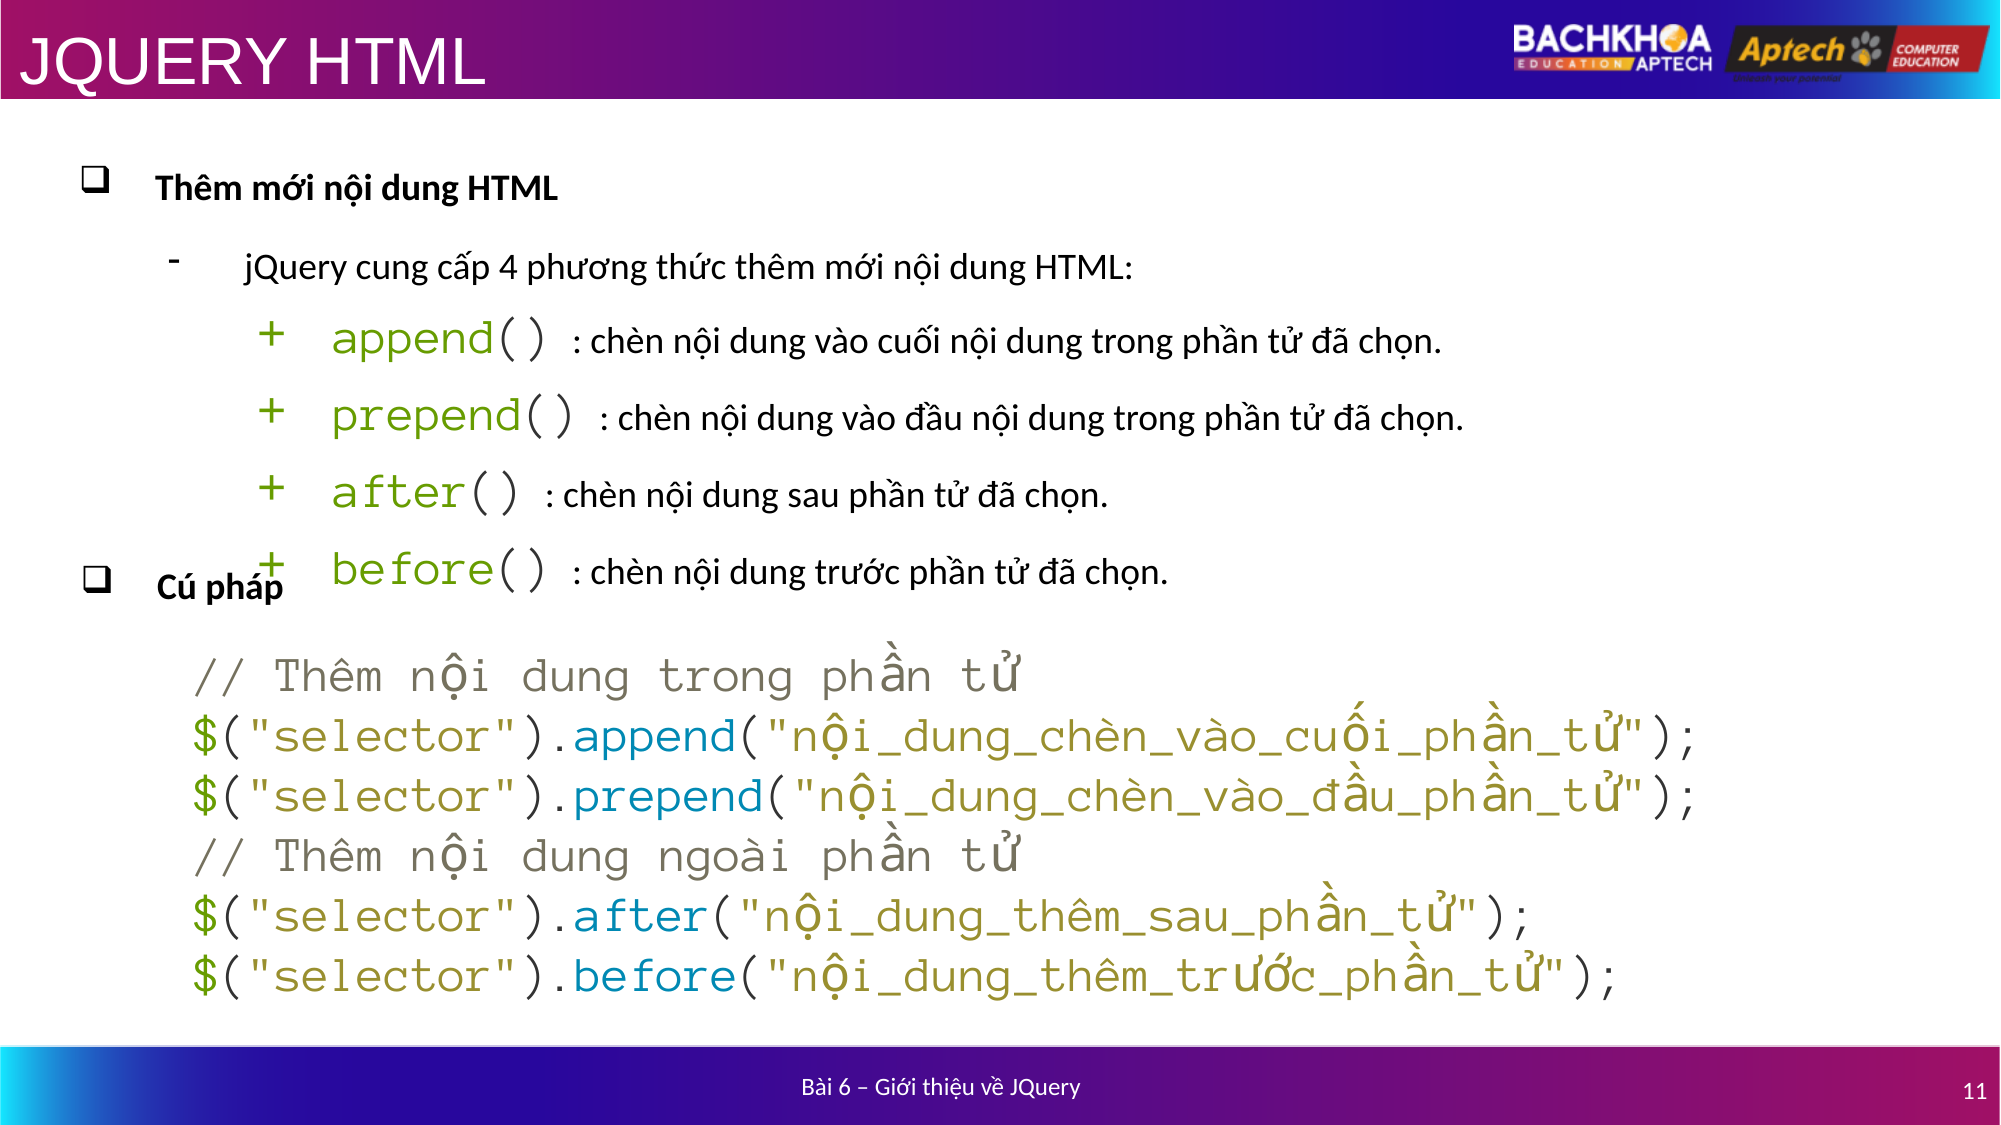

# JQUERY HTML
Thêm mới nội dung HTML
jQuery cung cấp 4 phương thức thêm mới nội dung HTML:
append() : chèn nội dung vào cuối nội dung trong phần tử đã chọn.
prepend() : chèn nội dung vào đầu nội dung trong phần tử đã chọn.
after() : chèn nội dung sau phần tử đã chọn.
before() : chèn nội dung trước phần tử đã chọn.
Cú pháp
// Thêm nội dung trong phần tử
$("selector").append("nội_dung_chèn_vào_cuối_phần_tử");
$("selector").prepend("nội_dung_chèn_vào_đầu_phần_tử");
// Thêm nội dung ngoài phần tử
$("selector").after("nội_dung_thêm_sau_phần_tử");
$("selector").before("nội_dung_thêm_trước_phần_tử");
Bài 6 – Giới thiệu về JQuery
11